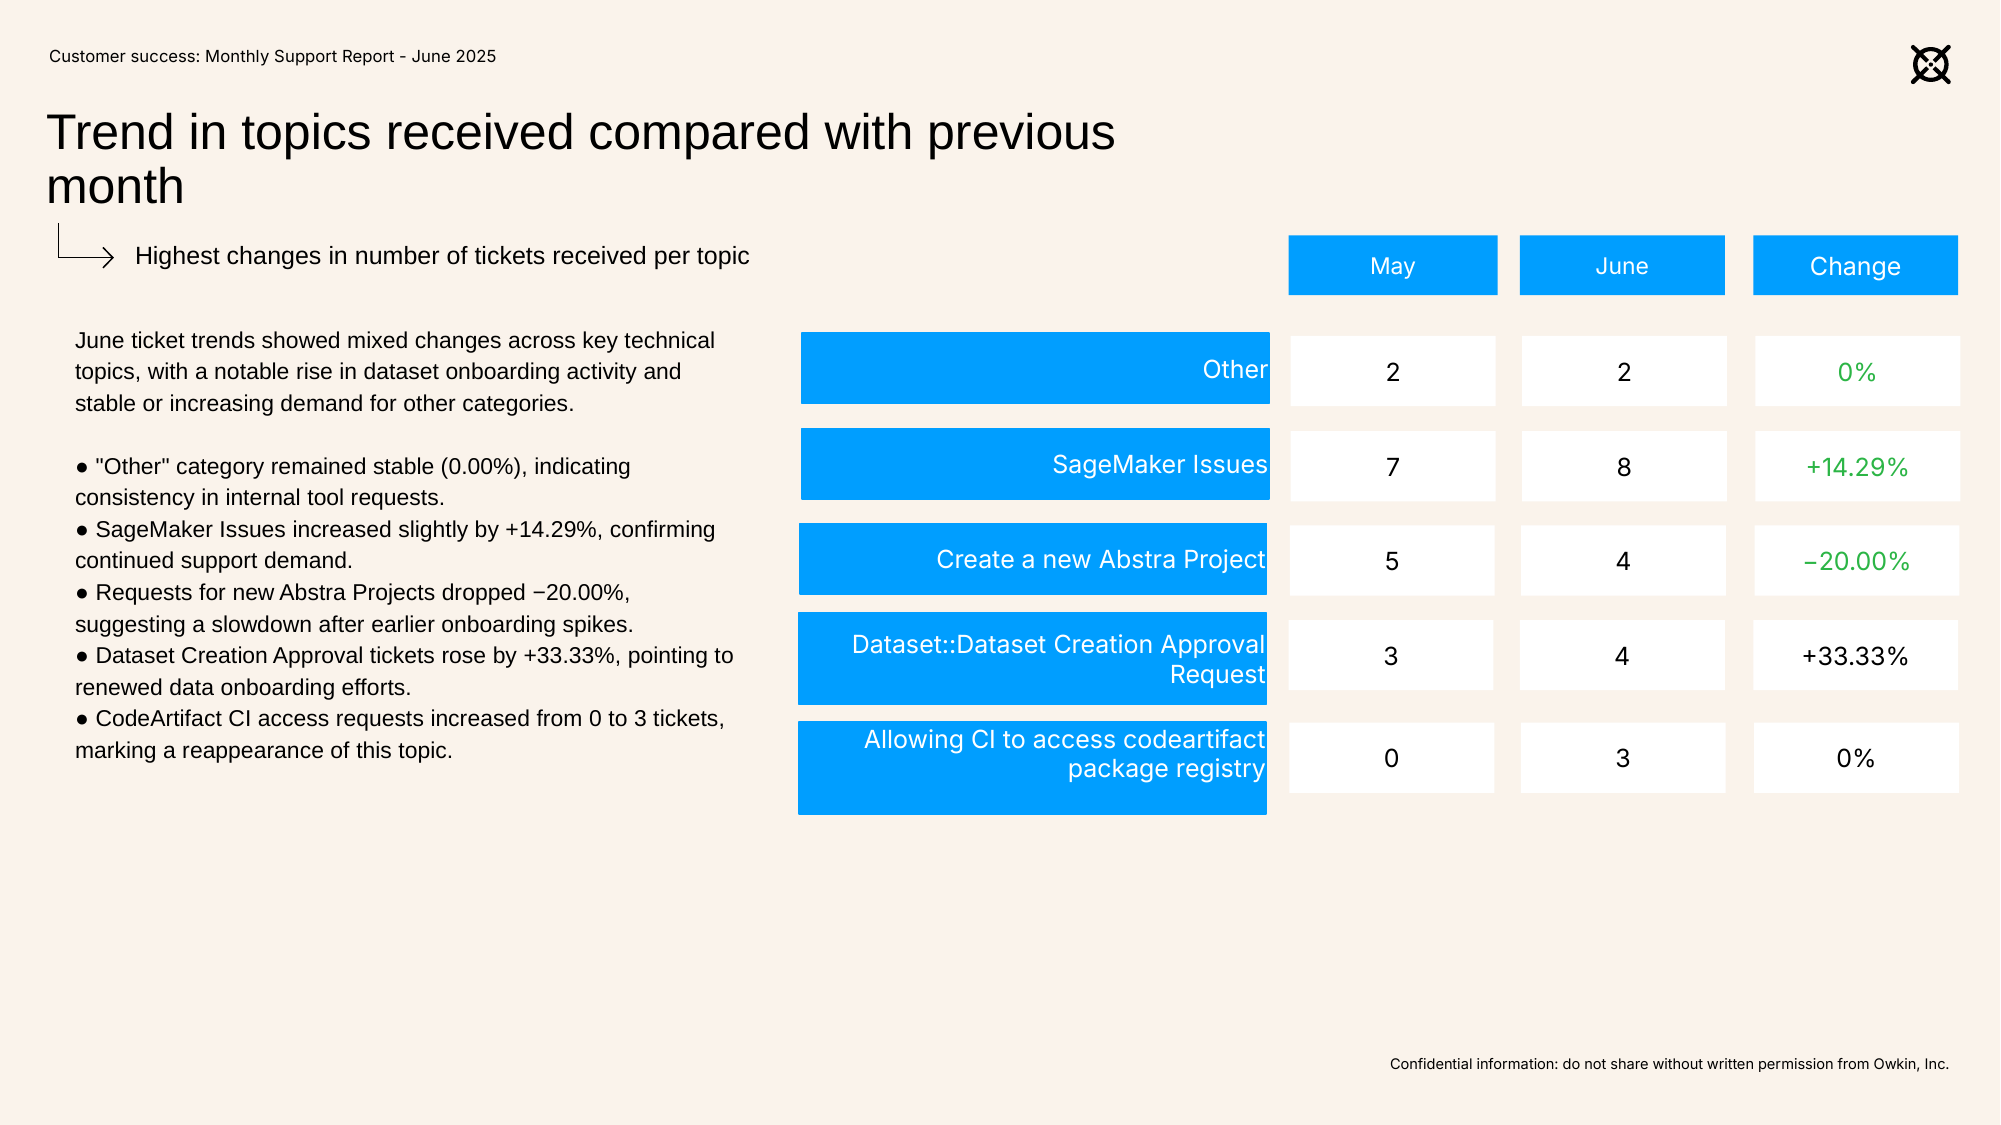

Customer success: Monthly Support Report - June 2025
# Trend in topics received compared with previous month

May
June
Change
Highest changes in number of tickets received per topic
June ticket trends showed mixed changes across key technical topics, with a notable rise in dataset onboarding activity and stable or increasing demand for other categories.

● "Other" category remained stable (0.00%), indicating consistency in internal tool requests.
● SageMaker Issues increased slightly by +14.29%, confirming continued support demand.
● Requests for new Abstra Projects dropped −20.00%, suggesting a slowdown after earlier onboarding spikes.
● Dataset Creation Approval tickets rose by +33.33%, pointing to renewed data onboarding efforts.
● CodeArtifact CI access requests increased from 0 to 3 tickets, marking a reappearance of this topic.
Other
2
2
0%
SageMaker Issues
7
8
+14.29%
Create a new Abstra Project
5
4
−20.00%
Dataset::Dataset Creation Approval Request
3
4
+33.33%
Allowing CI to access codeartifact package registry

0
3
0%